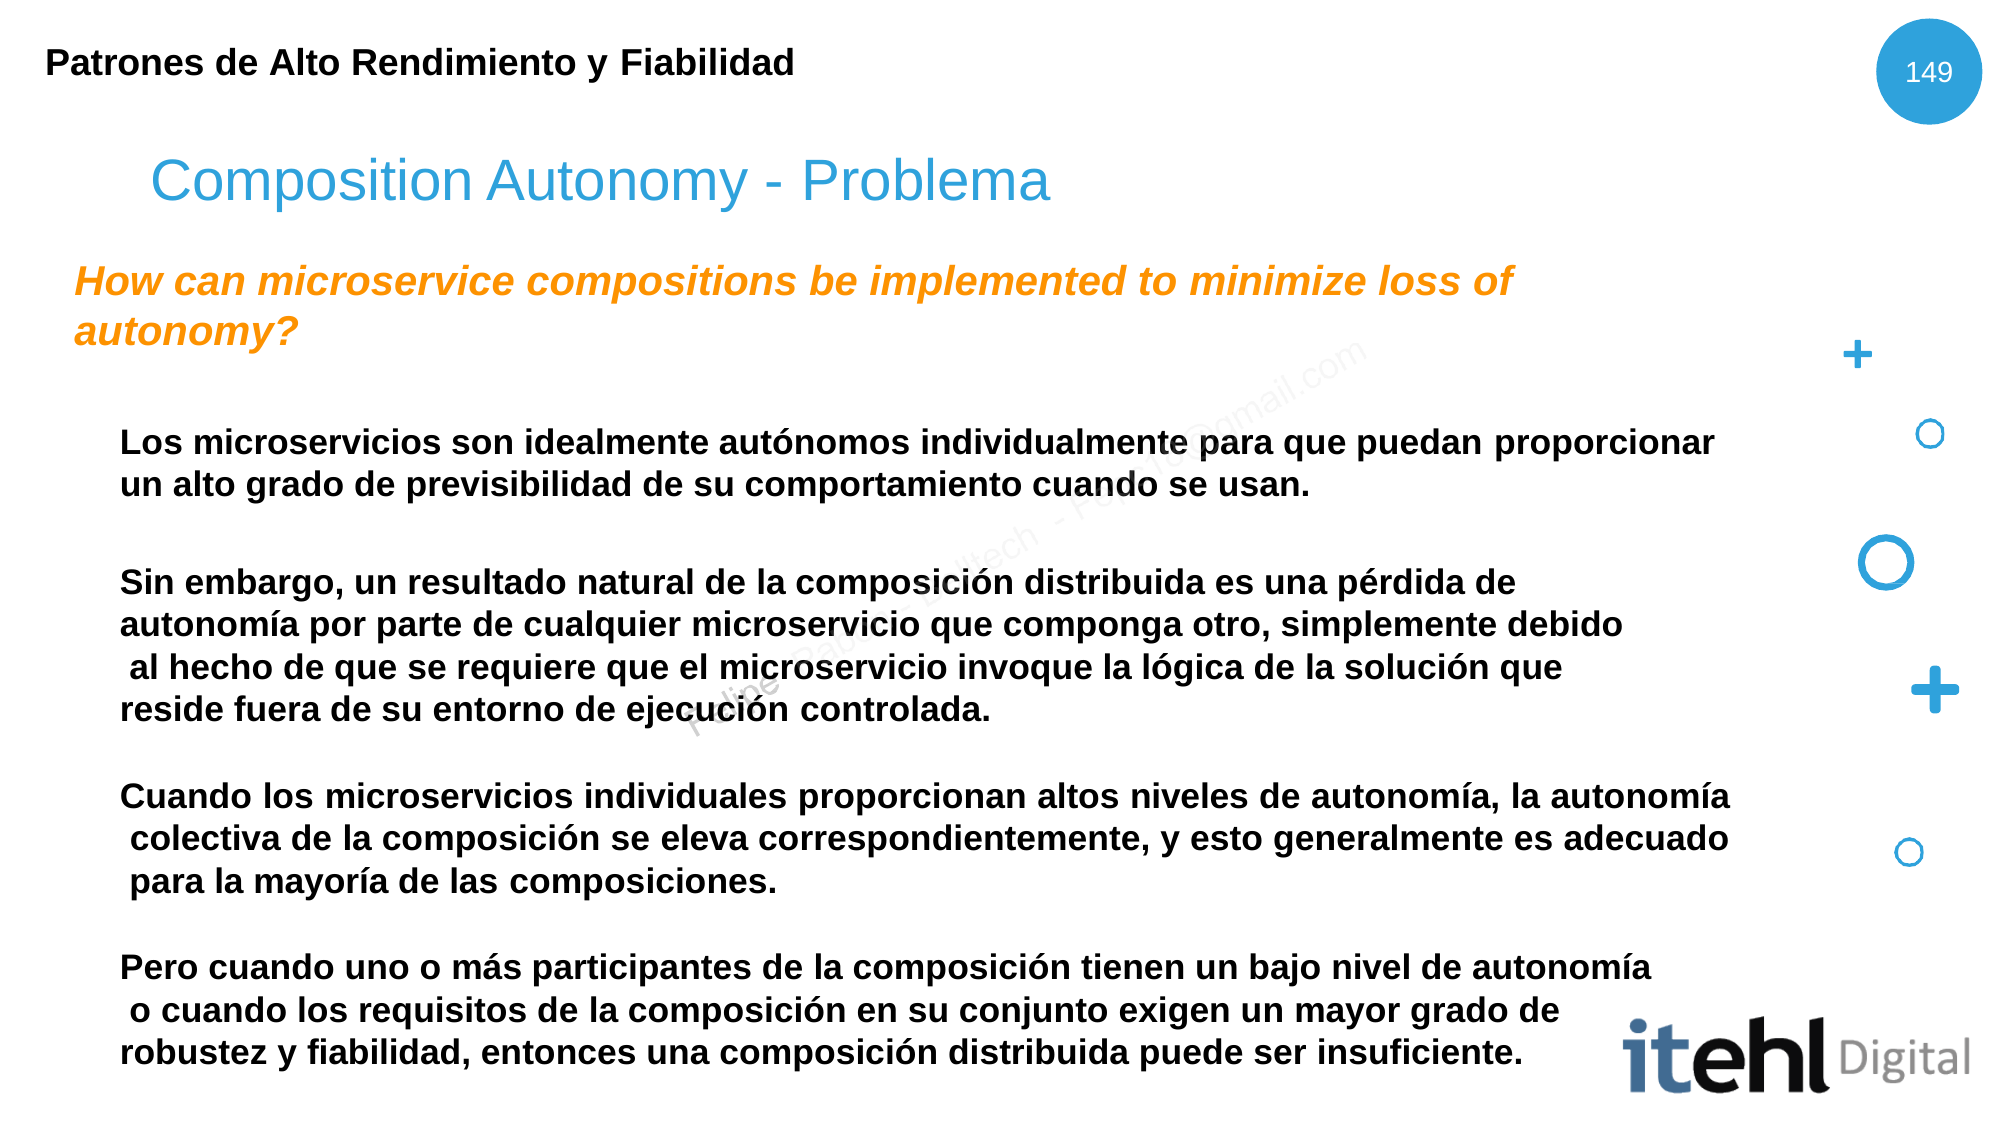

Patrones de Alto Rendimiento y Fiabilidad
149
# Composition Autonomy - Problema
How can microservice compositions be implemented to minimize loss of autonomy?

Los microservicios son idealmente autónomos individualmente para que puedan proporcionar
un alto grado de previsibilidad de su comportamiento cuando se usan.

Sin embargo, un resultado natural de la composición distribuida es una pérdida de  autonomía por parte de cualquier microservicio que componga otro, simplemente debido  al hecho de que se requiere que el microservicio invoque la lógica de la solución que  reside fuera de su entorno de ejecución controlada.

Cuando los microservicios individuales proporcionan altos niveles de autonomía, la autonomía  colectiva de la composición se eleva correspondientemente, y esto generalmente es adecuado  para la mayoría de las composiciones.

Pero cuando uno o más participantes de la composición tienen un bajo nivel de autonomía  o cuando los requisitos de la composición en su conjunto exigen un mayor grado de  robustez y fiabilidad, entonces una composición distribuida puede ser insuficiente.